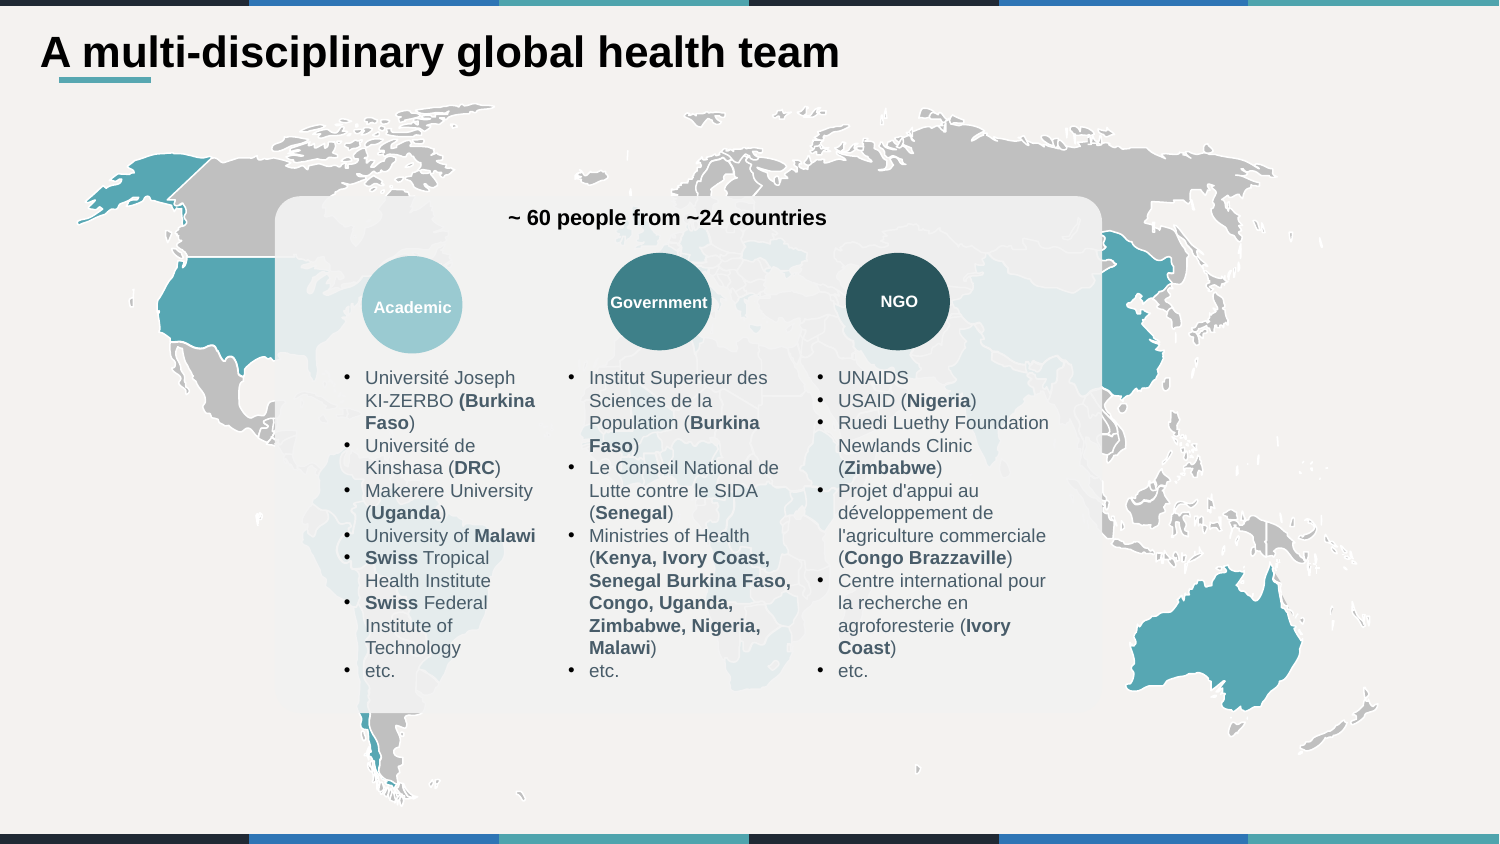

A multi-disciplinary global health team

~ 60 people from ~24 countries

Government

NGO

Academic
UNAIDS
USAID (Nigeria)
Ruedi Luethy Foundation Newlands Clinic (Zimbabwe)
Projet d'appui au développement de l'agriculture commerciale (Congo Brazzaville)
Centre international pour la recherche en agroforesterie (Ivory Coast)
etc.
Université Joseph KI-ZERBO (Burkina Faso)
Université de Kinshasa (DRC)
Makerere University (Uganda)
University of Malawi
Swiss Tropical Health Institute
Swiss Federal Institute of Technology
etc.
Institut Superieur des Sciences de la Population (Burkina Faso)
Le Conseil National de Lutte contre le SIDA (Senegal)
Ministries of Health (Kenya, Ivory Coast, Senegal Burkina Faso, Congo, Uganda, Zimbabwe, Nigeria, Malawi)
etc.